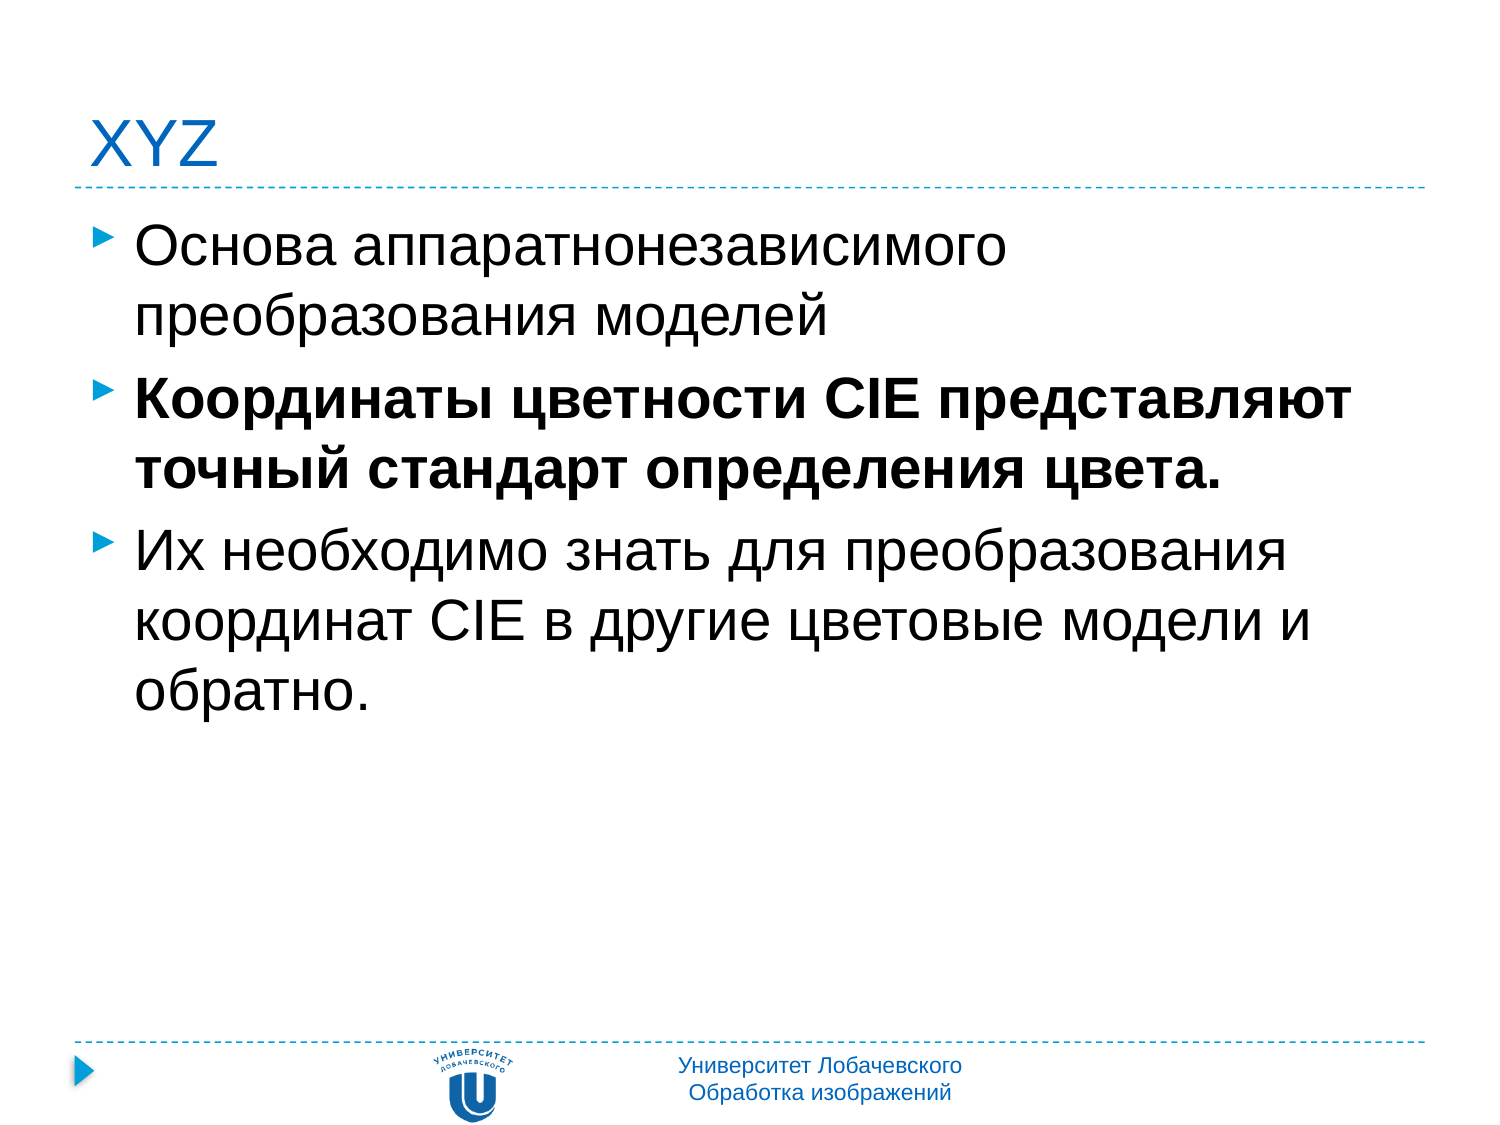

# XYZ
Основа аппаратнонезависимого преобразования моделей
Координаты цветности CIE представляют точный стандарт определения цвета.
Их необходимо знать для преобразования координат CIE в другие цветовые модели и обратно.

112
Университет Лобачевского
Обработка изображений